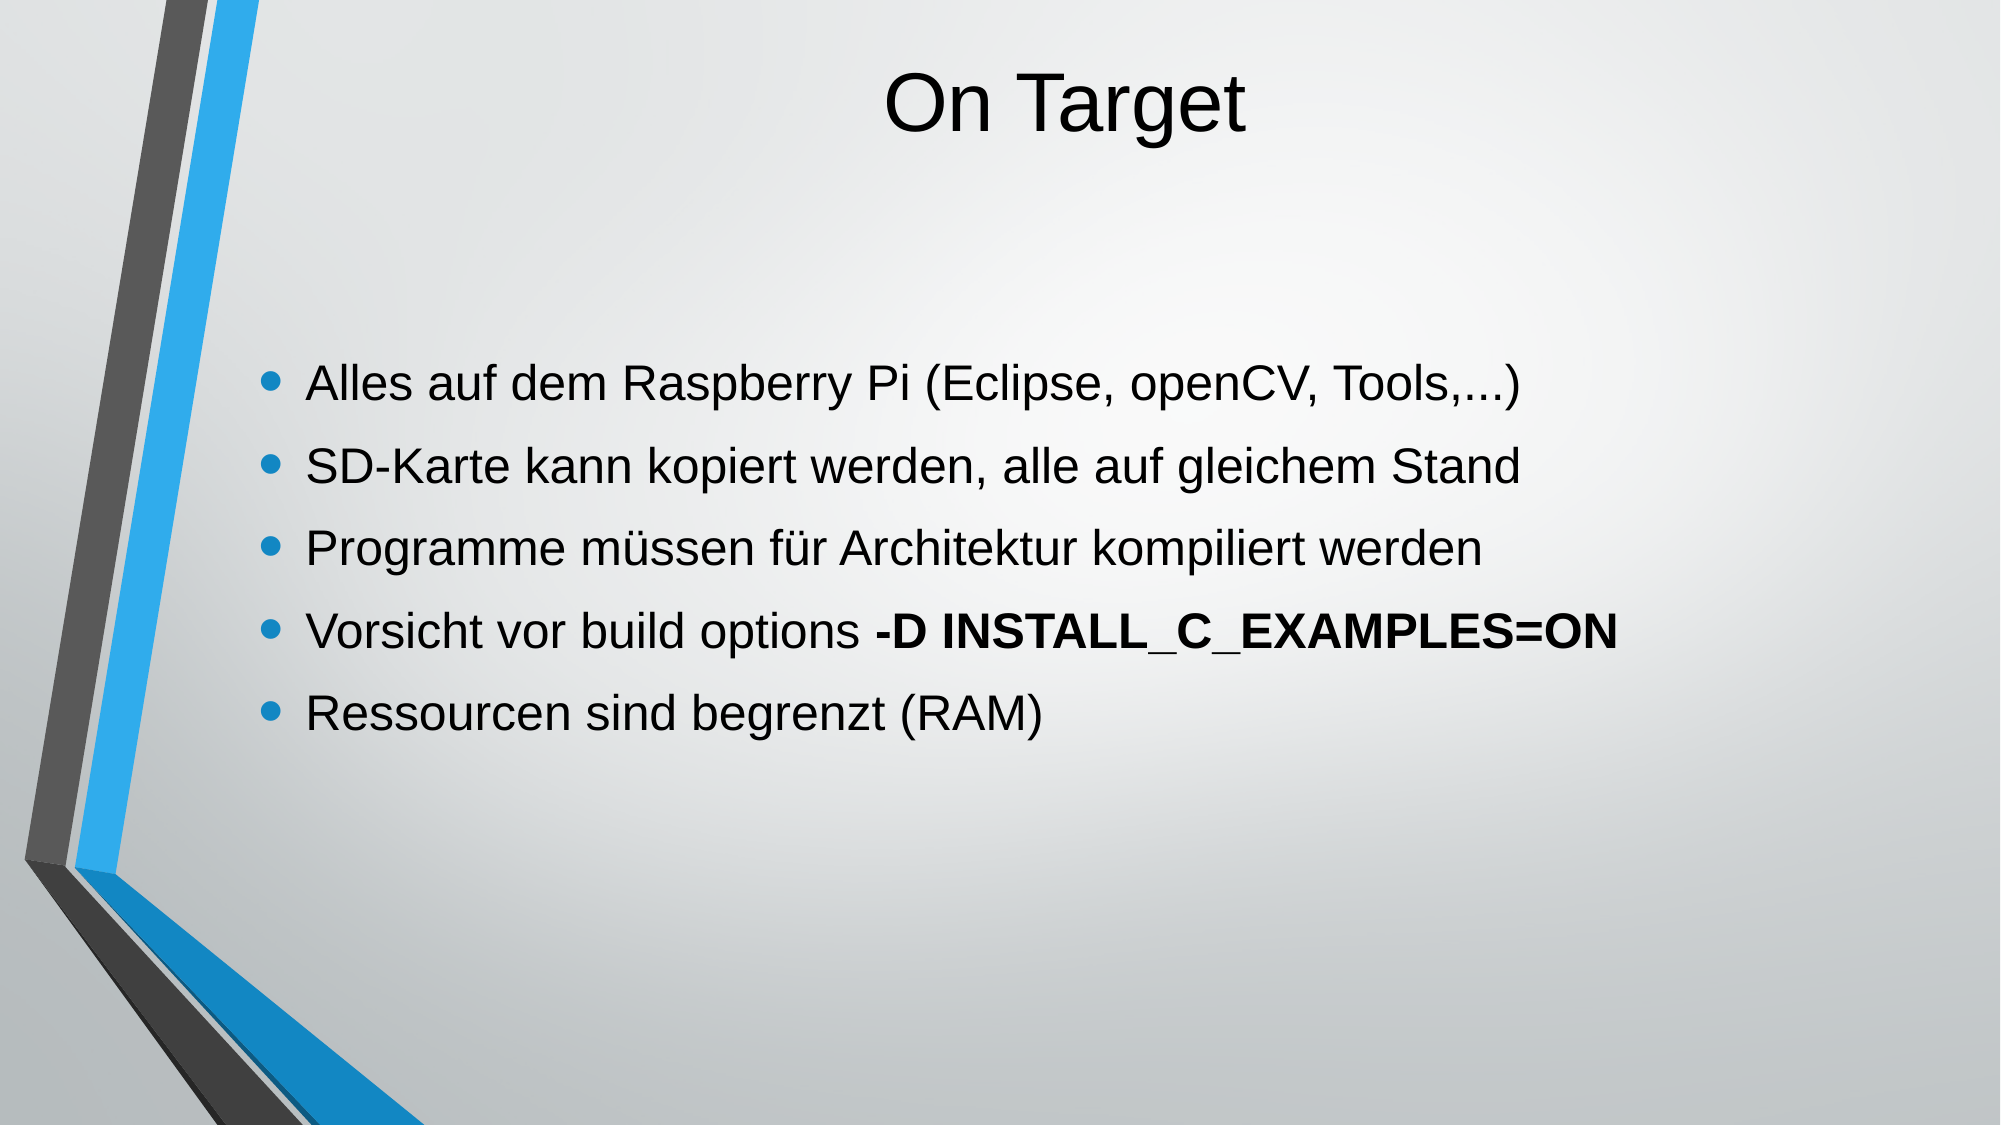

# On Target
Alles auf dem Raspberry Pi (Eclipse, openCV, Tools,...)
SD-Karte kann kopiert werden, alle auf gleichem Stand
Programme müssen für Architektur kompiliert werden
Vorsicht vor build options -D INSTALL_C_EXAMPLES=ON
Ressourcen sind begrenzt (RAM)